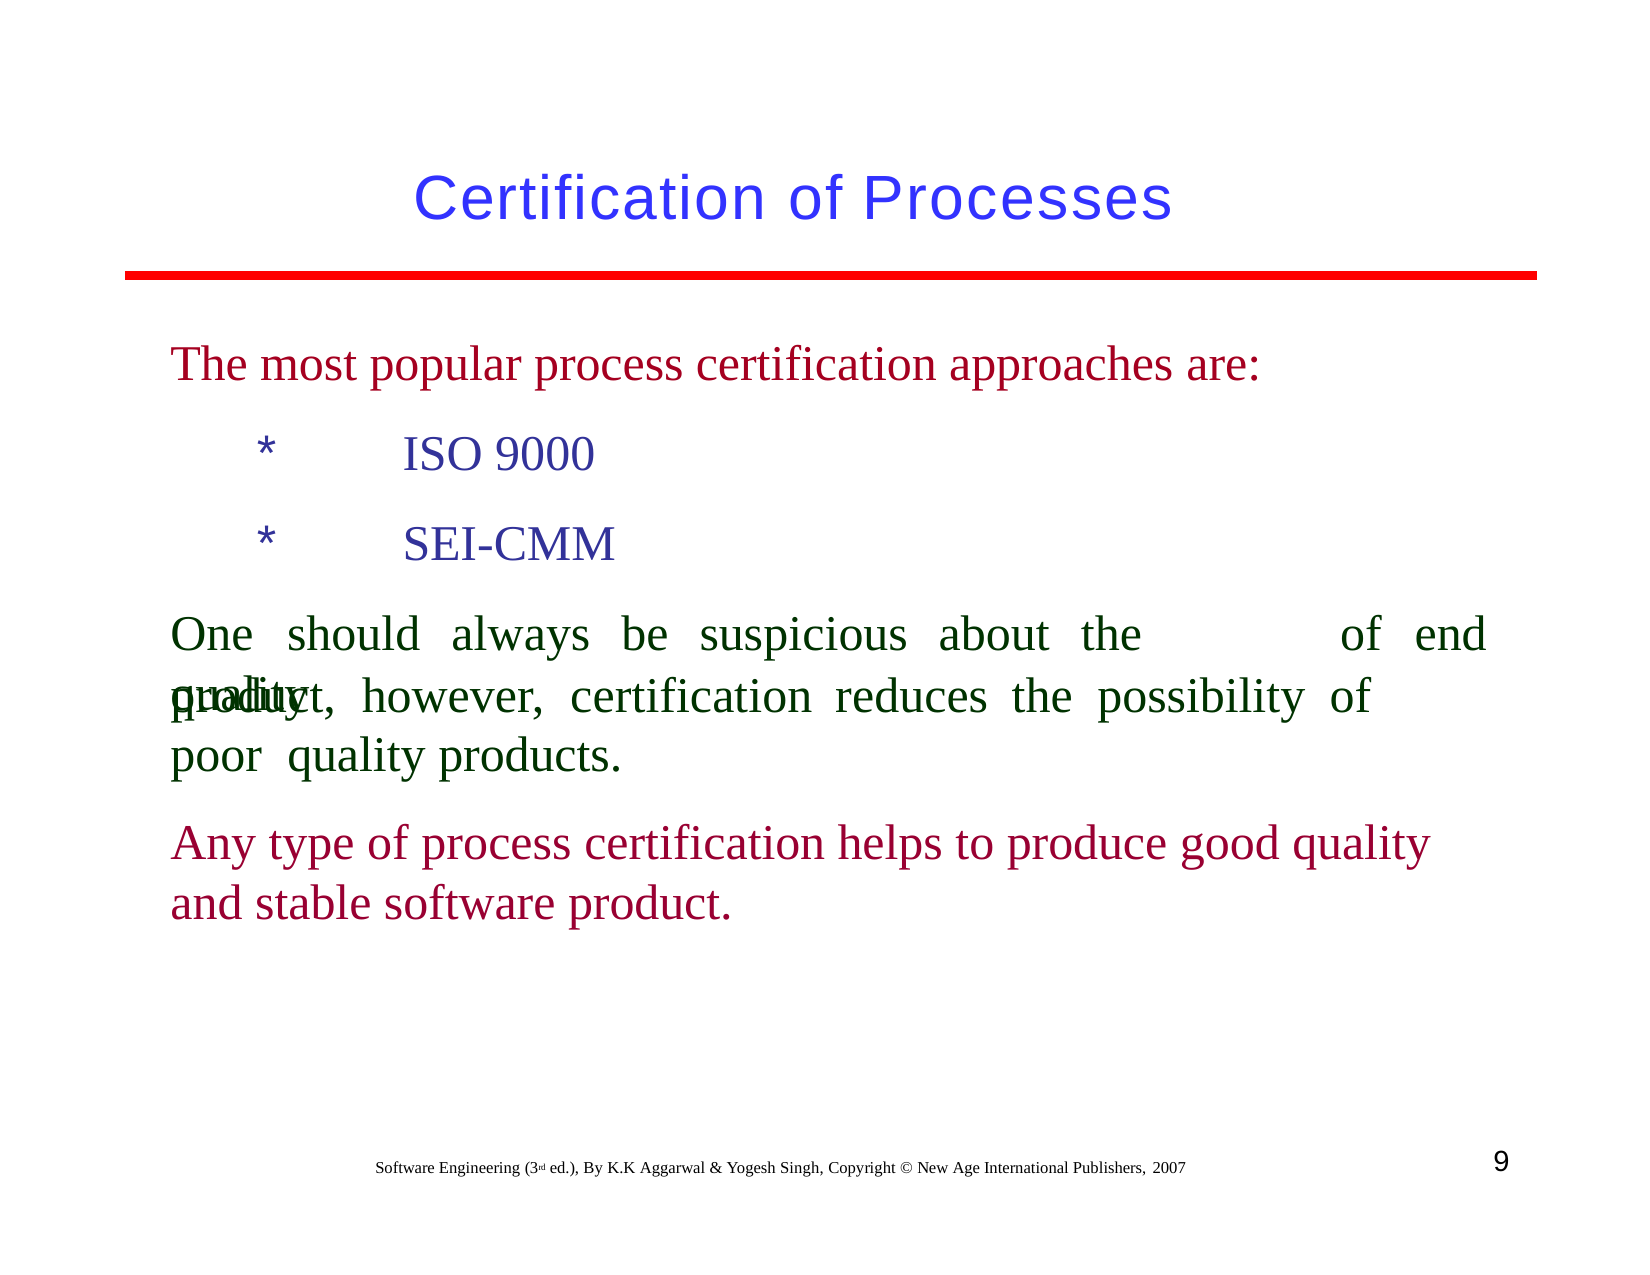

# Certification of Processes

The most popular process certification approaches are:
*	ISO 9000
*	SEI-CMM
One	should	always	be	suspicious	about	the	quality
of	end
product,	however,	certification	reduces	the	possibility	of	poor  quality products.
Any type of process certification helps to produce good quality  and stable software product.
9
Software Engineering (3rd  ed.), By K.K Aggarwal & Yogesh Singh, Copyright © New Age International Publishers, 2007